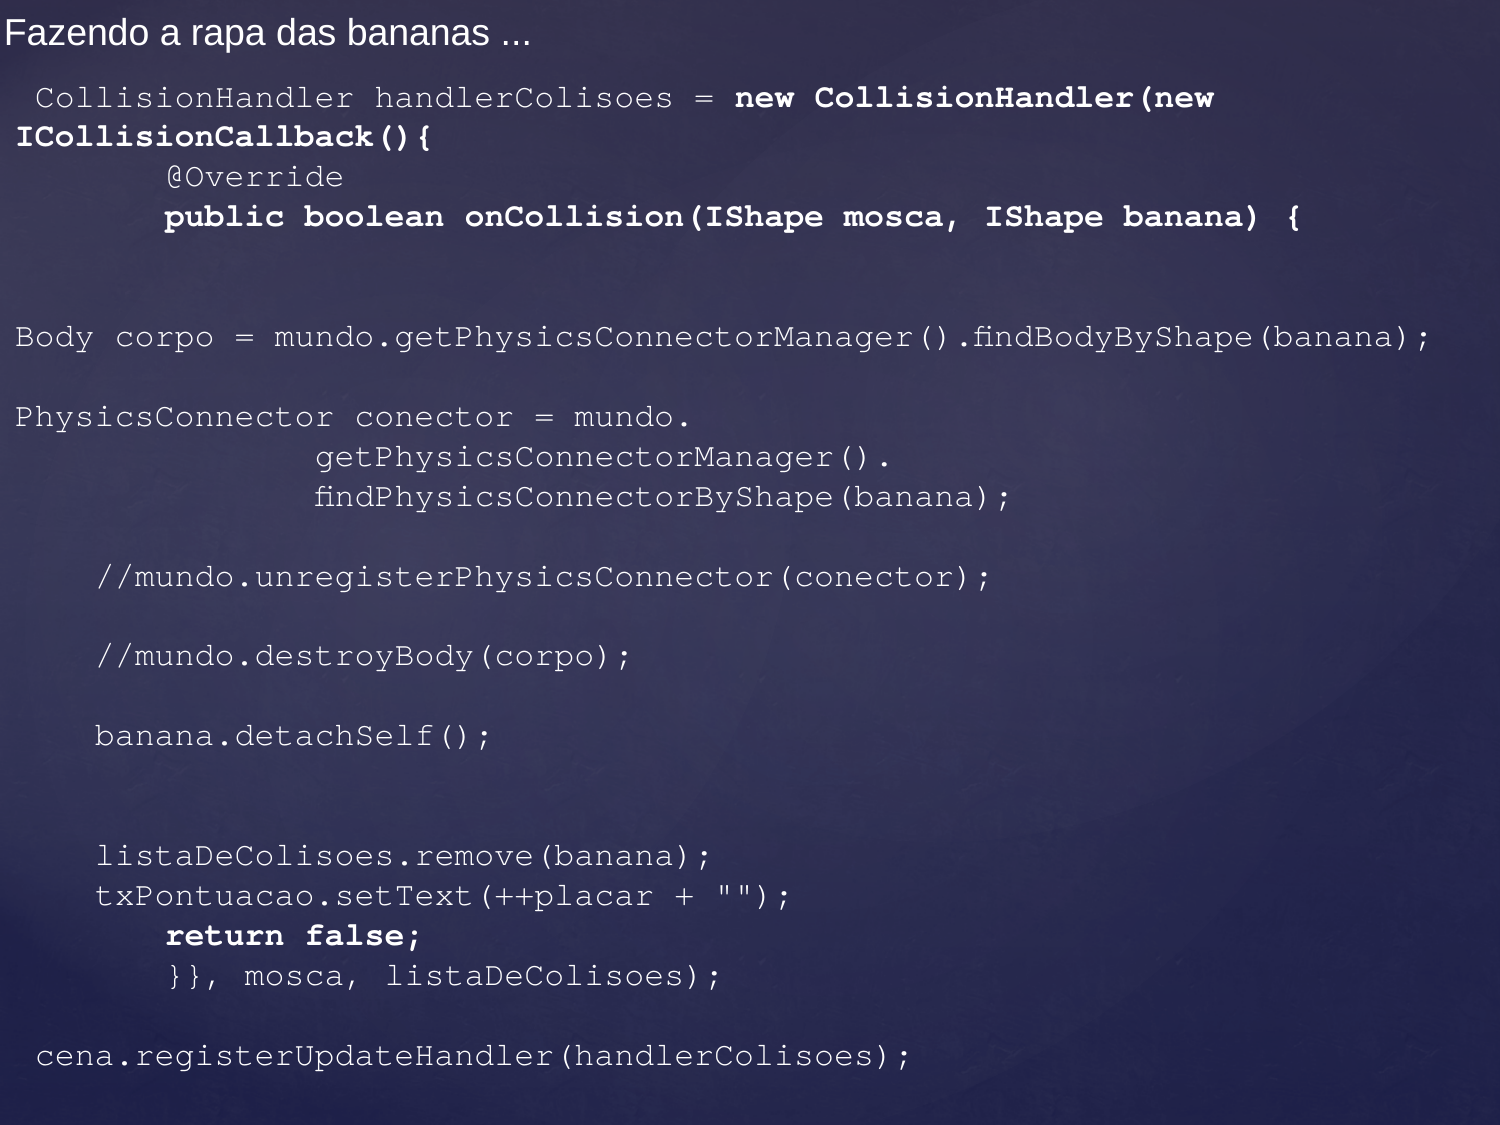

Fazendo a rapa das bananas ...
 CollisionHandler handlerColisoes = new CollisionHandler(new ICollisionCallback(){
	@Override
	public boolean onCollision(IShape mosca, IShape banana) {

Body corpo = mundo.getPhysicsConnectorManager().findBodyByShape(banana);
PhysicsConnector conector = mundo.
		getPhysicsConnectorManager().
		findPhysicsConnectorByShape(banana);

    //mundo.unregisterPhysicsConnector(conector);

    //mundo.destroyBody(corpo);

    banana.detachSelf();

    listaDeColisoes.remove(banana);
    txPontuacao.setText(++placar + "");
    	return false;
	}}, mosca, listaDeColisoes);

 cena.registerUpdateHandler(handlerColisoes);